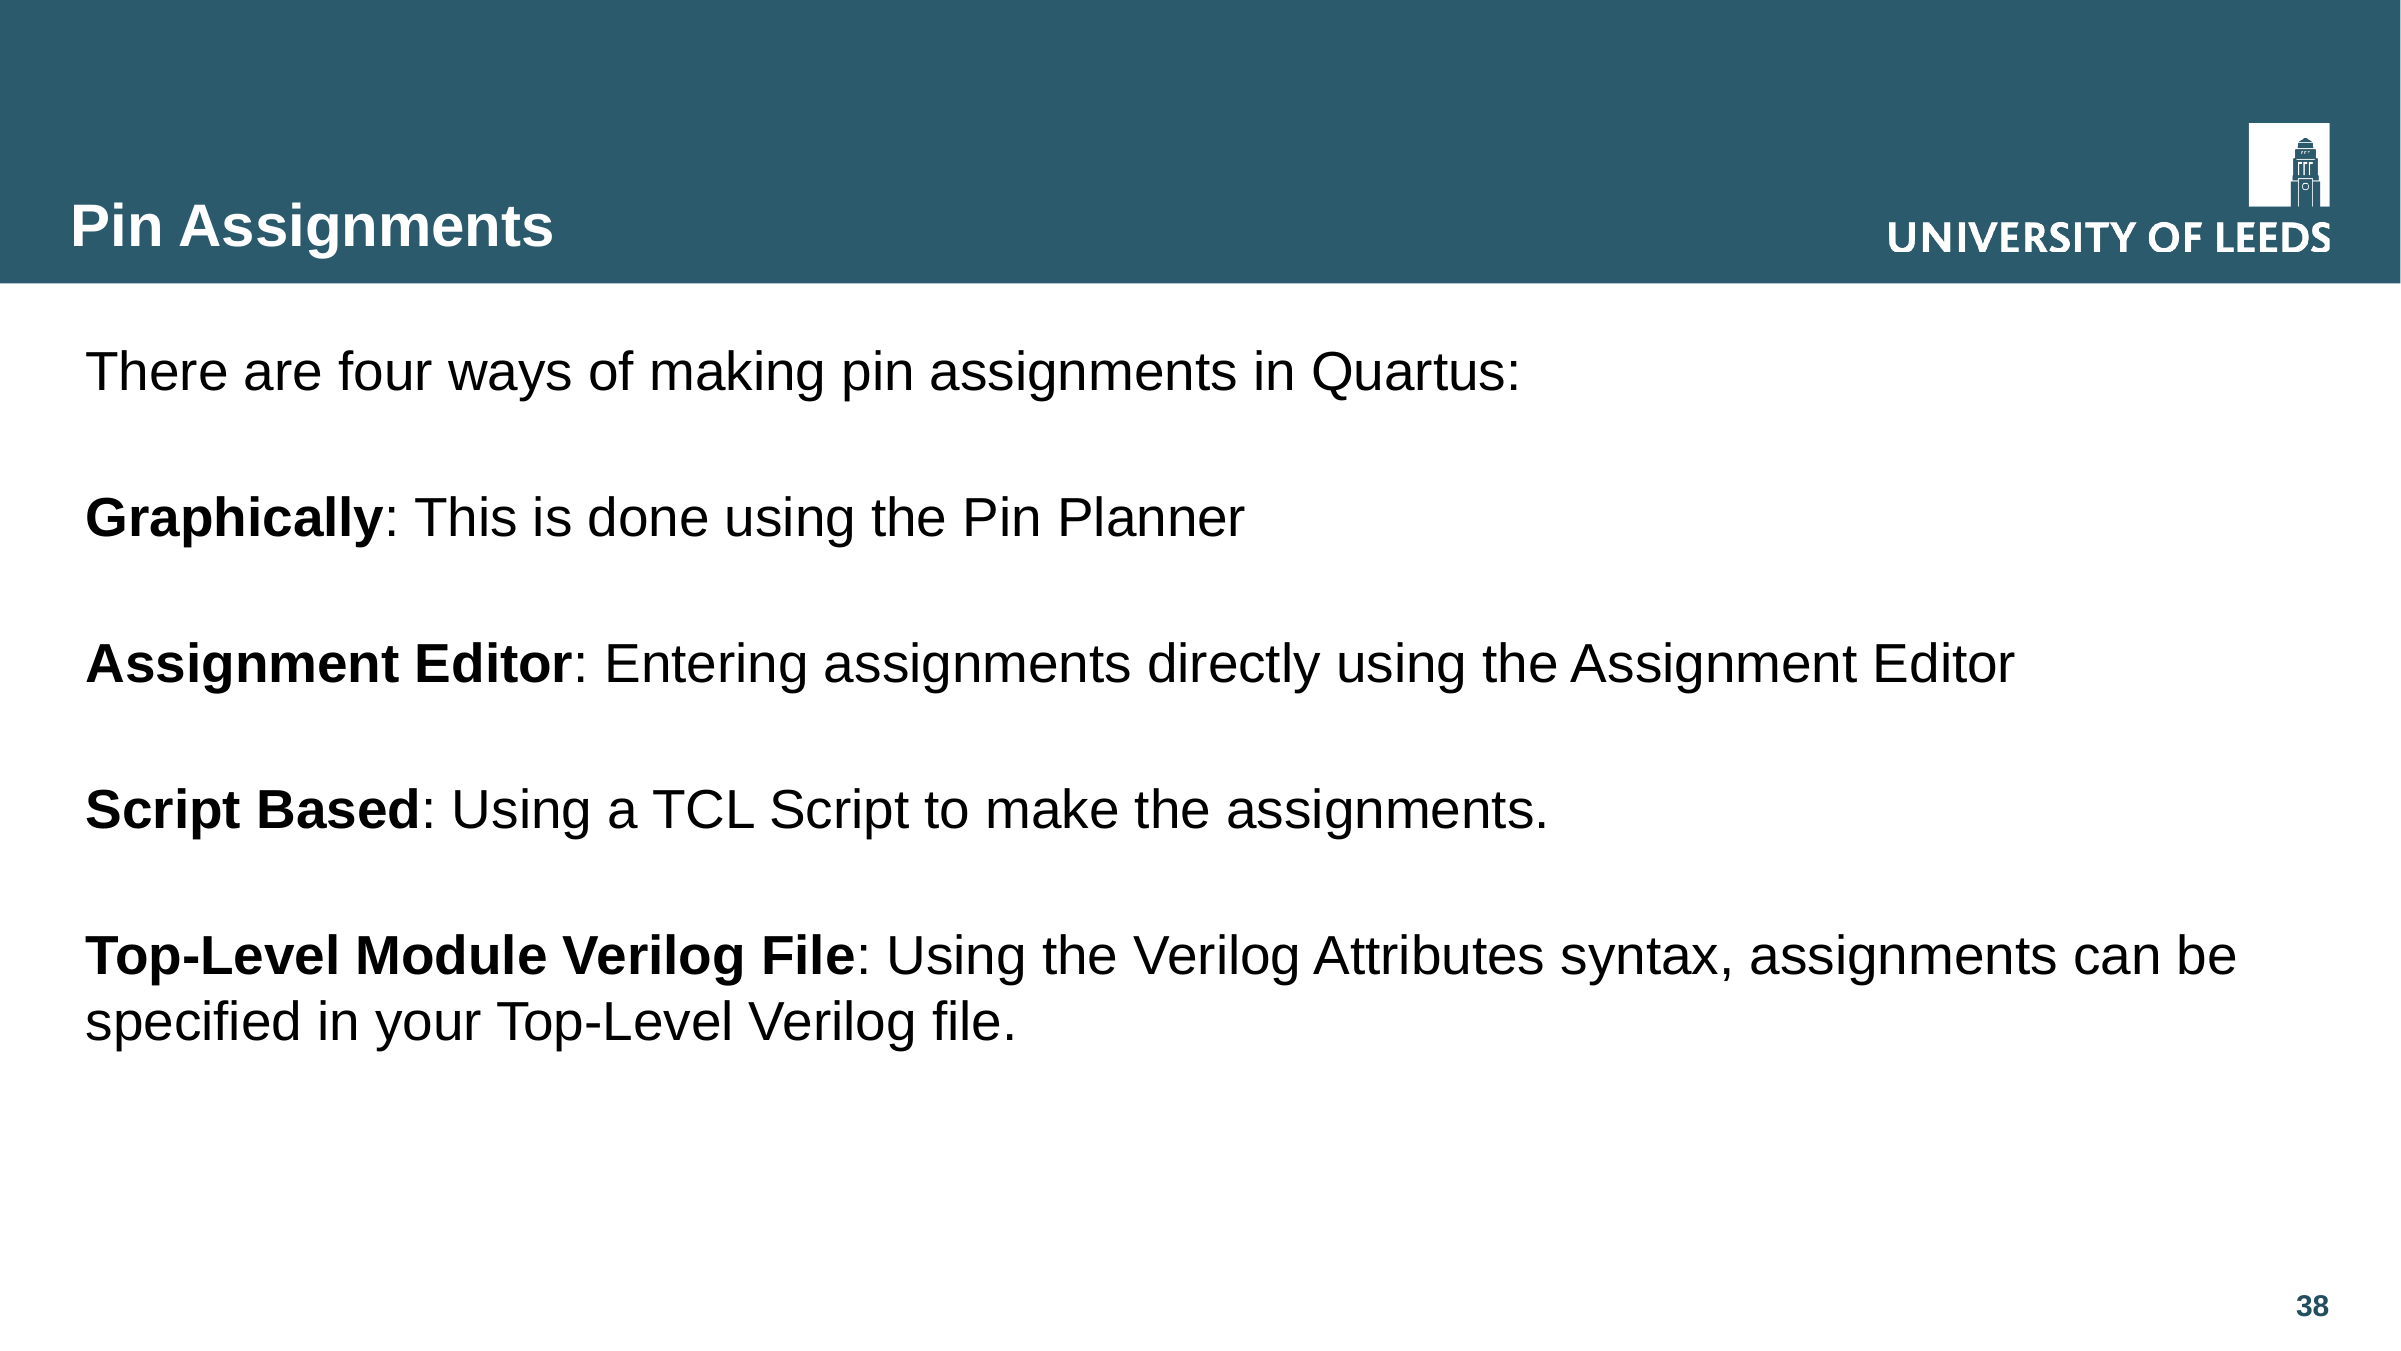

# Pin Assignments
There are four ways of making pin assignments in Quartus:
Graphically: This is done using the Pin Planner
Assignment Editor: Entering assignments directly using the Assignment Editor
Script Based: Using a TCL Script to make the assignments.
Top-Level Module Verilog File: Using the Verilog Attributes syntax, assignments can be specified in your Top-Level Verilog file.